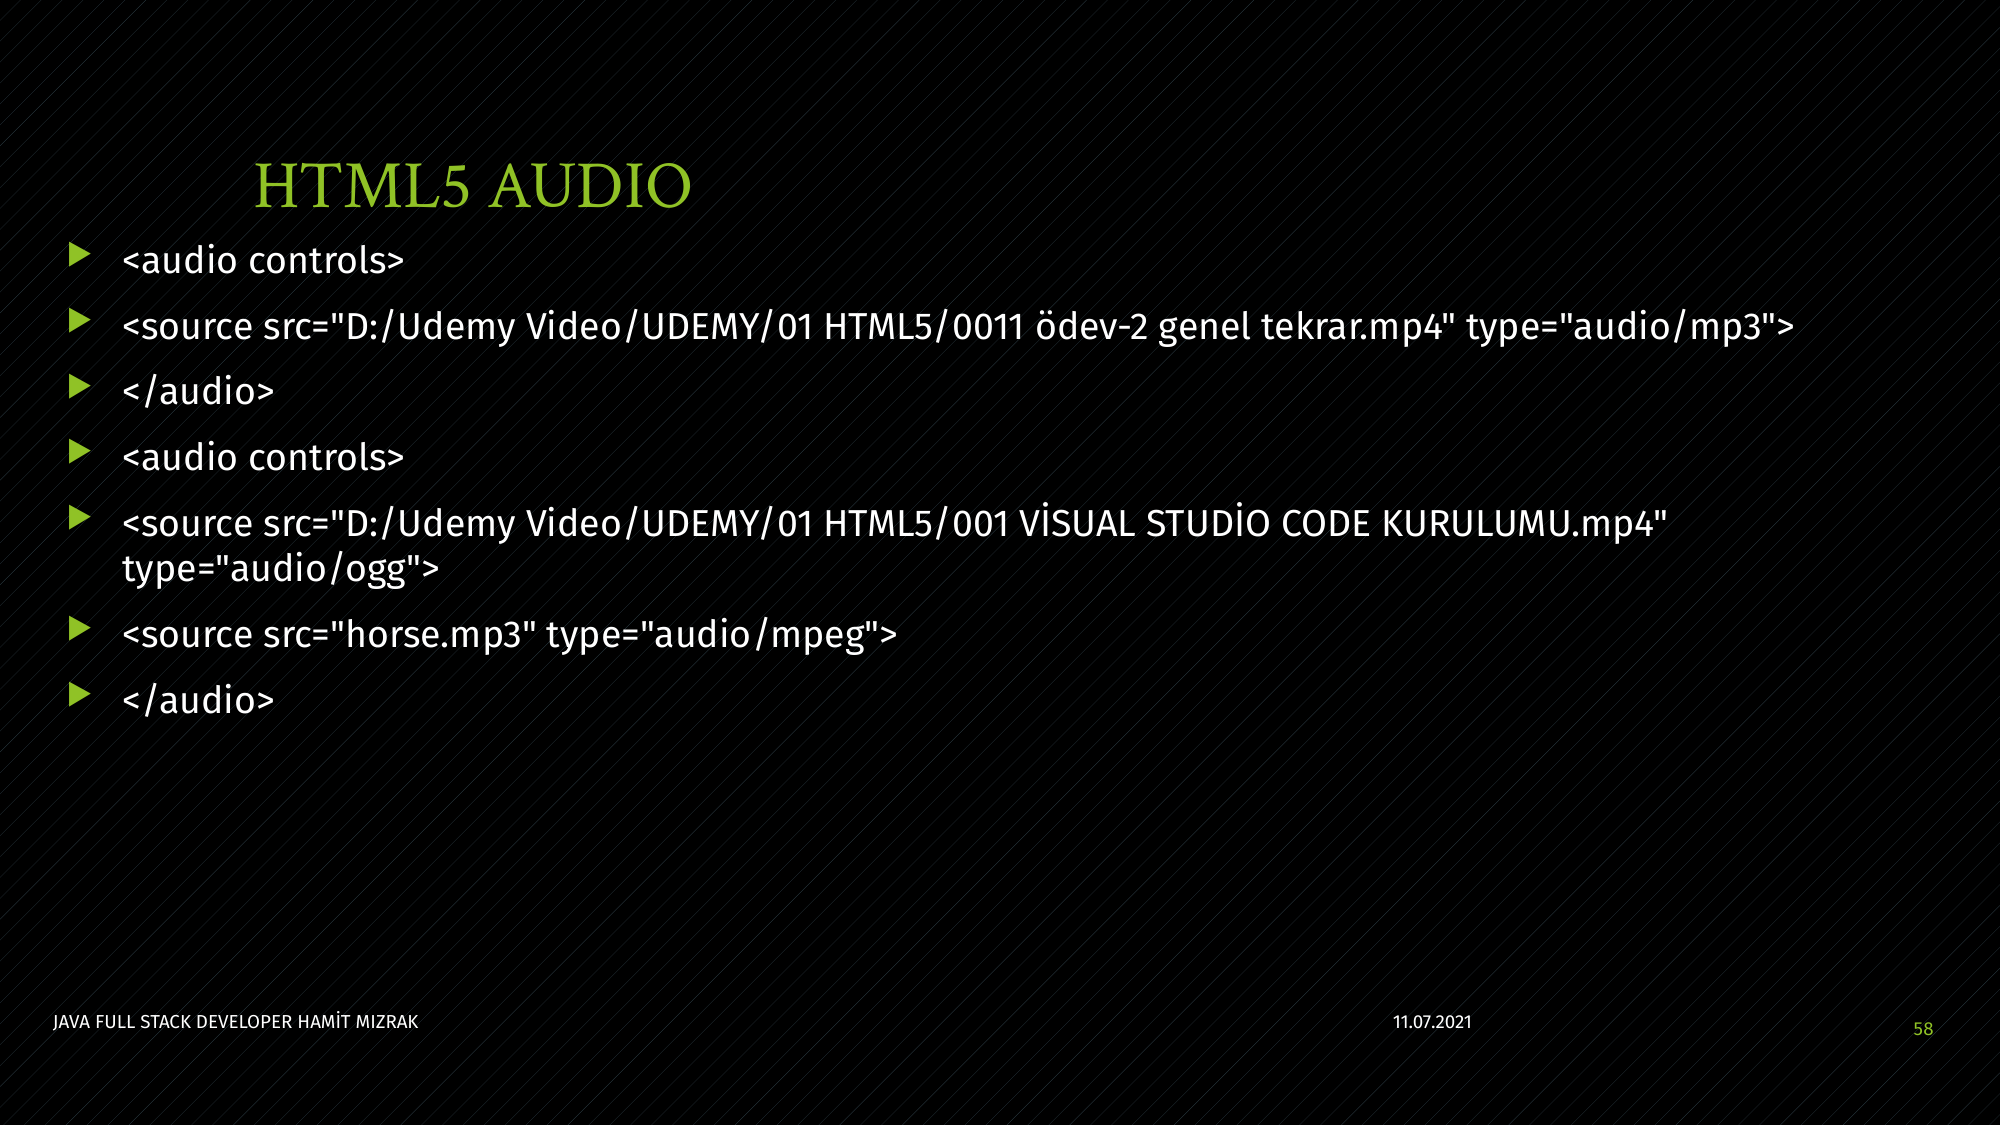

# HTML5 AUDIO
<audio controls>
<source src="D:/Udemy Video/UDEMY/01 HTML5/0011 ödev-2 genel tekrar.mp4" type="audio/mp3">
</audio>
<audio controls>
<source src="D:/Udemy Video/UDEMY/01 HTML5/001 VİSUAL STUDİO CODE KURULUMU.mp4" type="audio/ogg">
<source src="horse.mp3" type="audio/mpeg">
</audio>

JAVA FULL STACK DEVELOPER HAMİT MIZRAK
11.07.2021
58